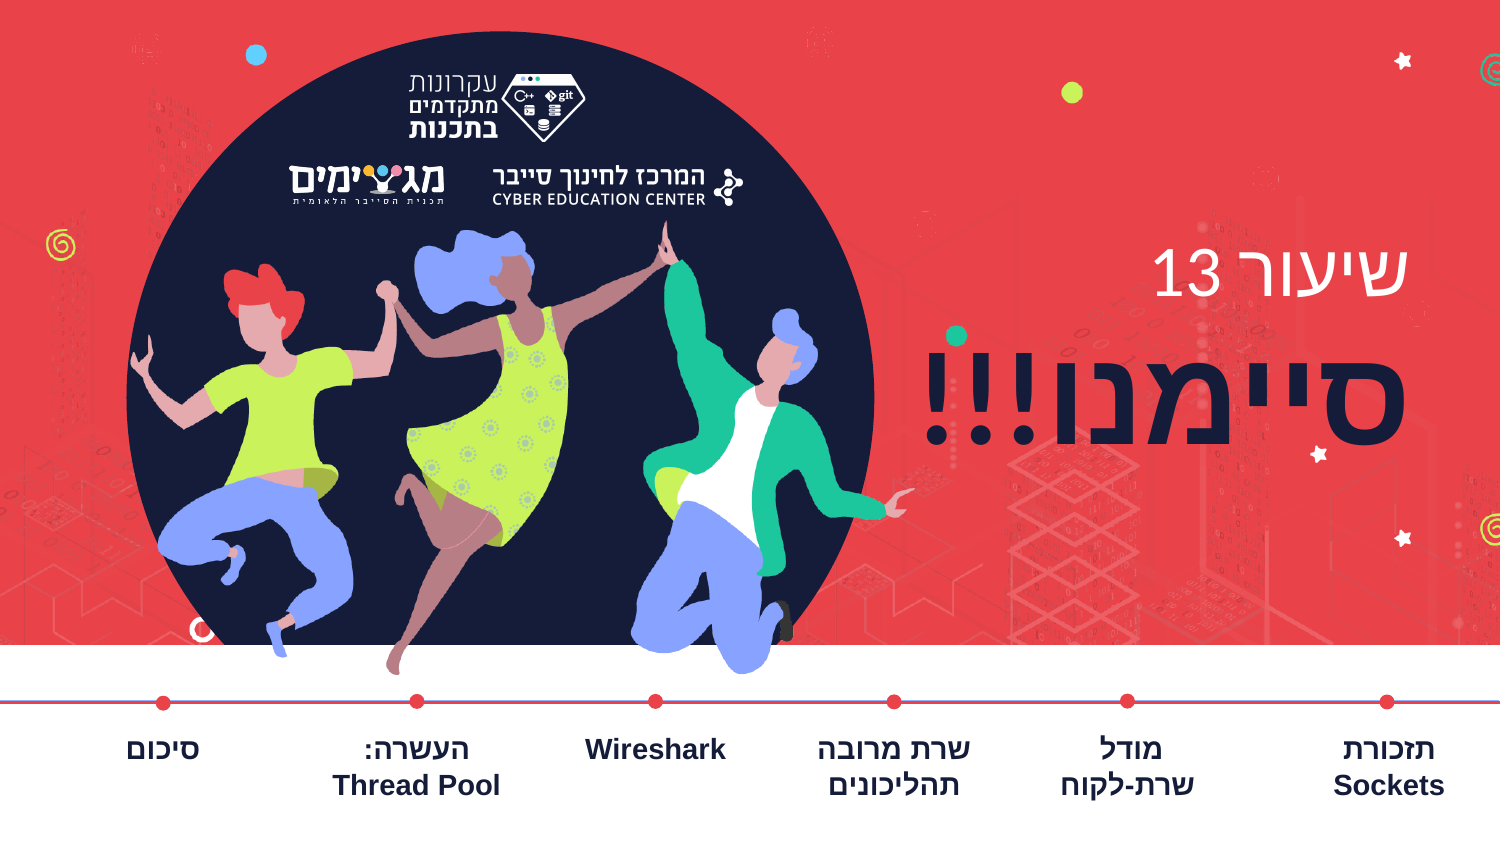

# שיעור 13
סיימנו!!!

סיכום
העשרה: Thread Pool
Wireshark
שרת מרובה תהליכונים
מודל
שרת-לקוח
תזכורת
Sockets